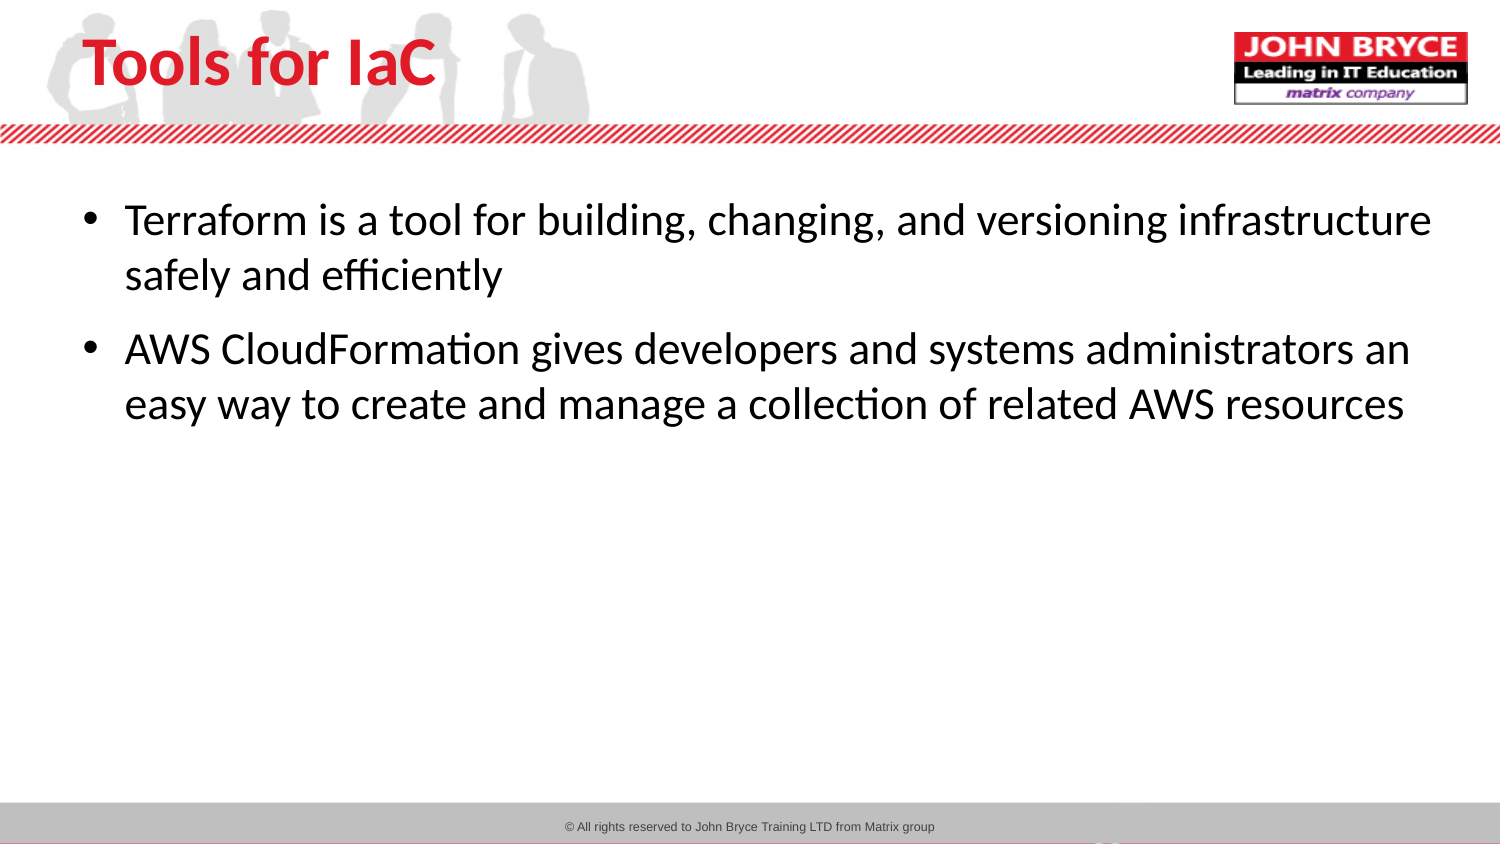

# Tools for IaC
Terraform is a tool for building, changing, and versioning infrastructure safely and efficiently
AWS CloudFormation gives developers and systems administrators an easy way to create and manage a collection of related AWS resources
51